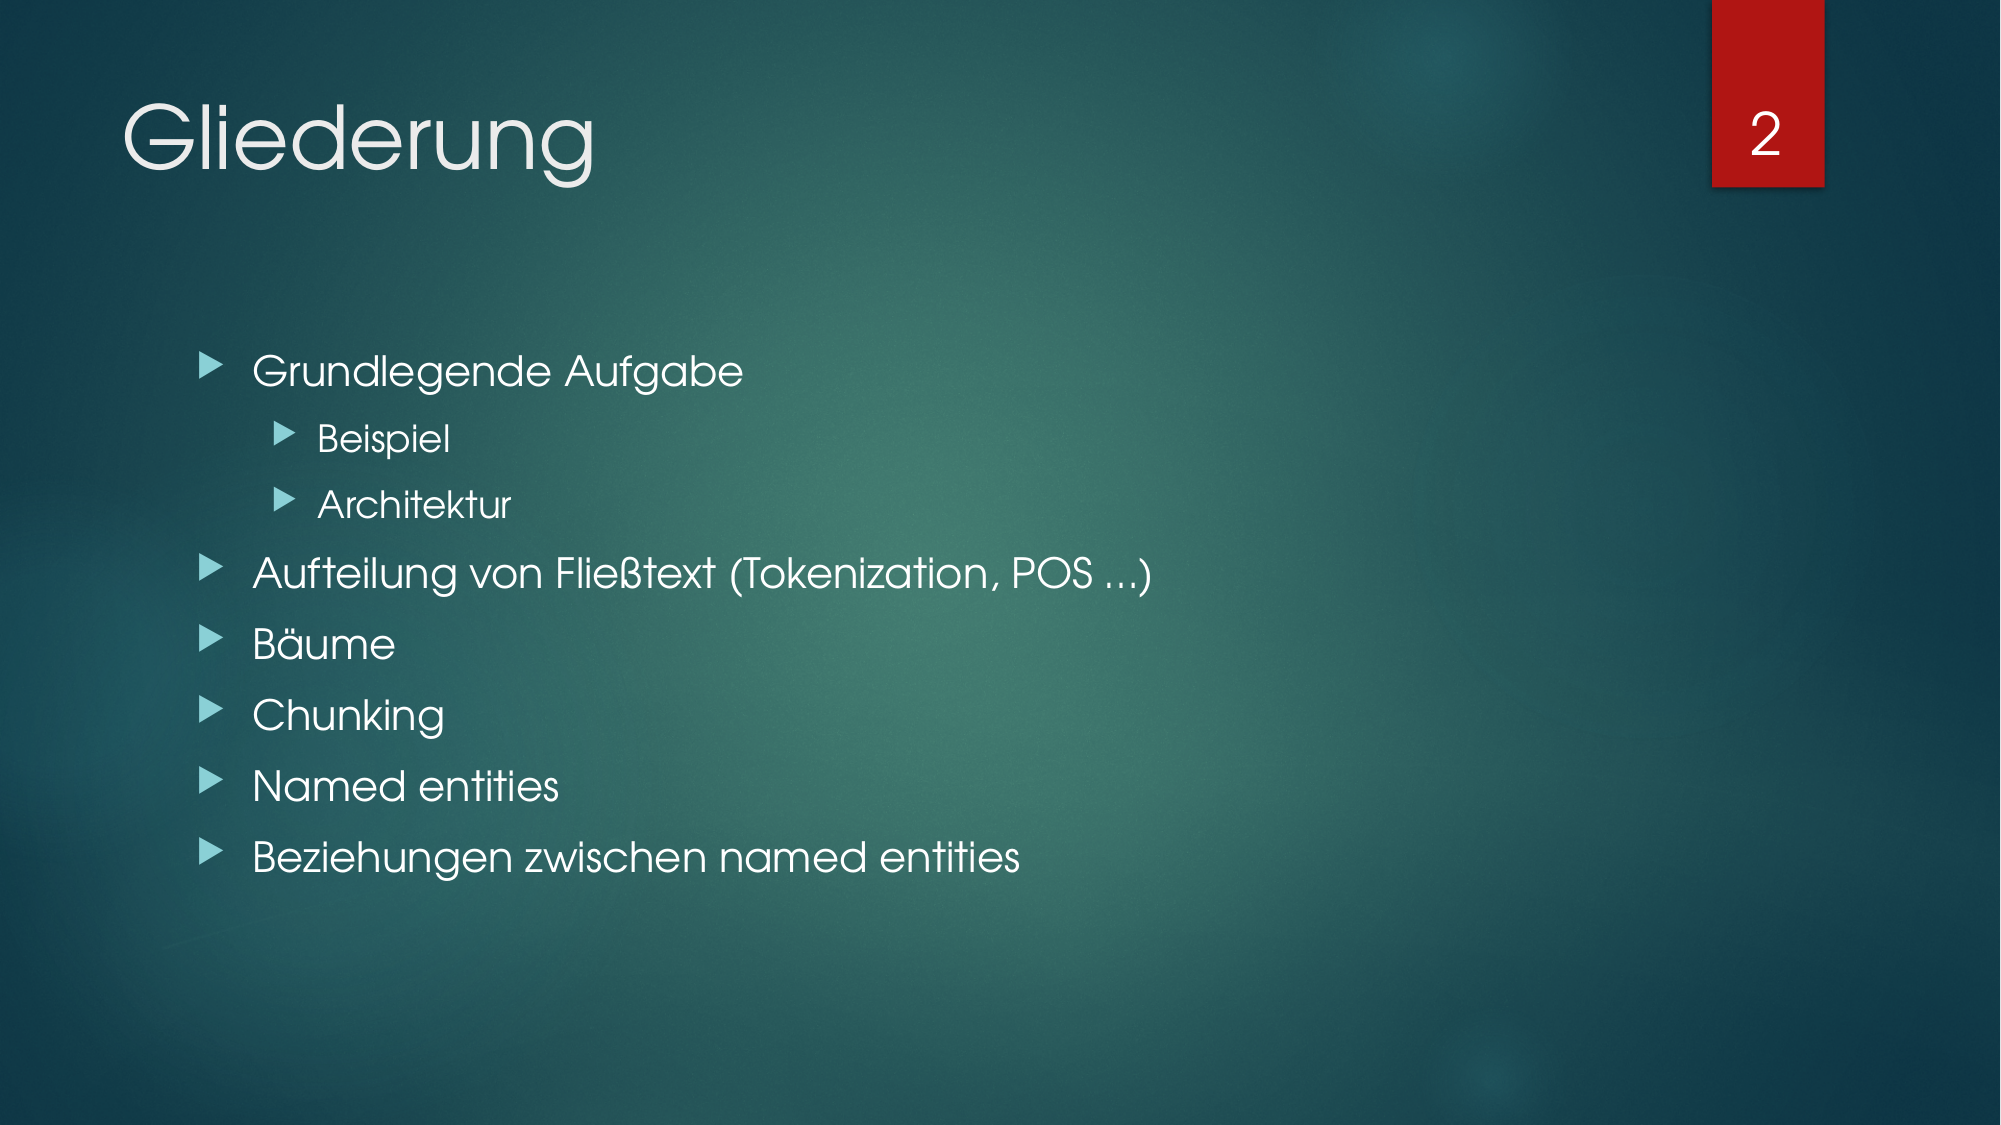

2
# Gliederung
Grundlegende Aufgabe
Beispiel
Architektur
Aufteilung von Fließtext (Tokenization, POS …)
Bäume
Chunking
Named entities
Beziehungen zwischen named entities